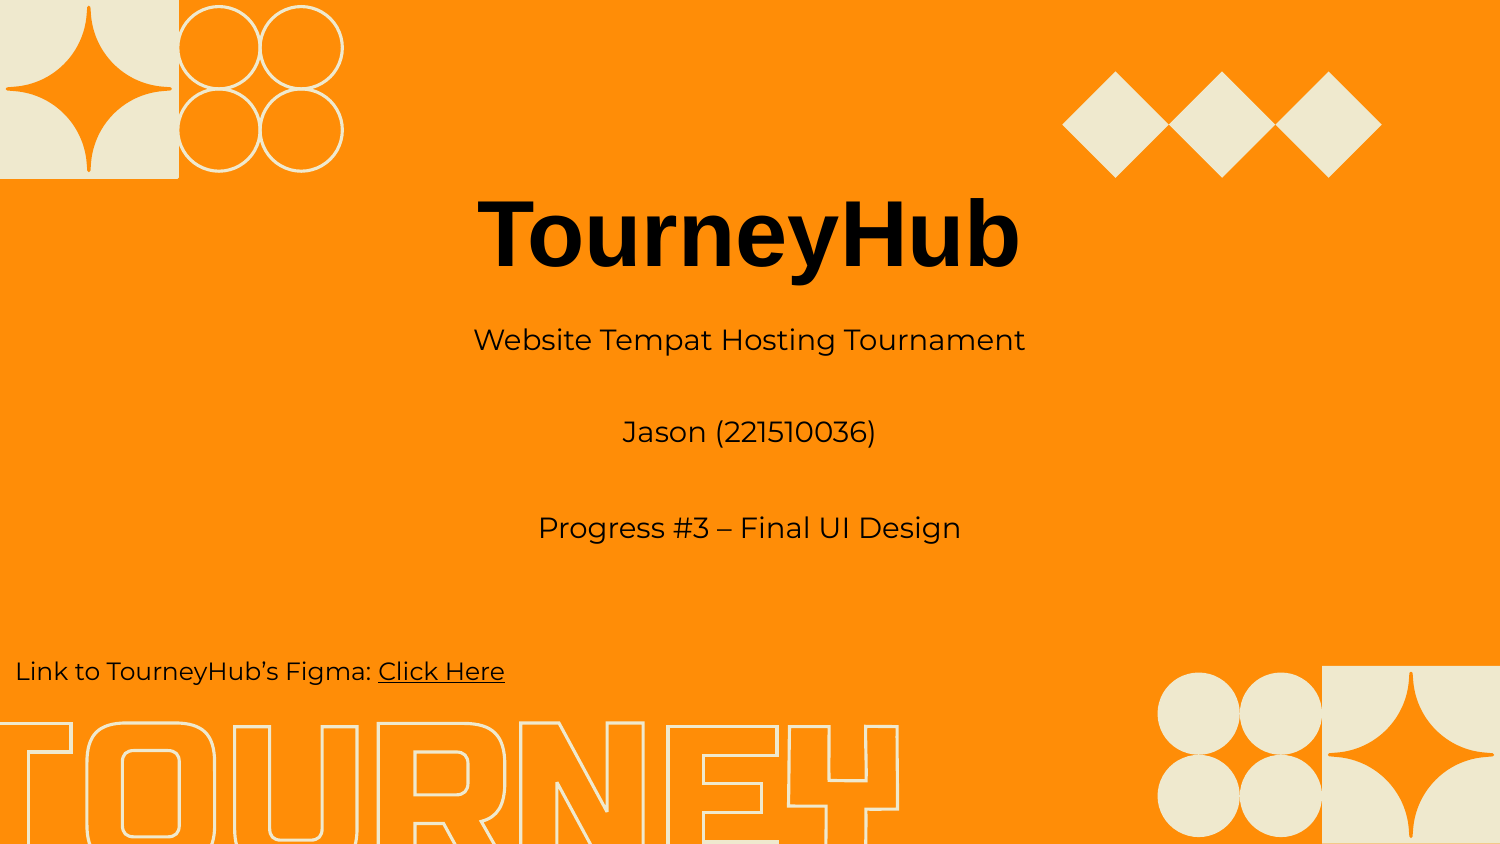

# TourneyHub
Website Tempat Hosting Tournament
Jason (221510036)
Progress #3 – Final UI Design
Link to TourneyHub’s Figma: Click Here